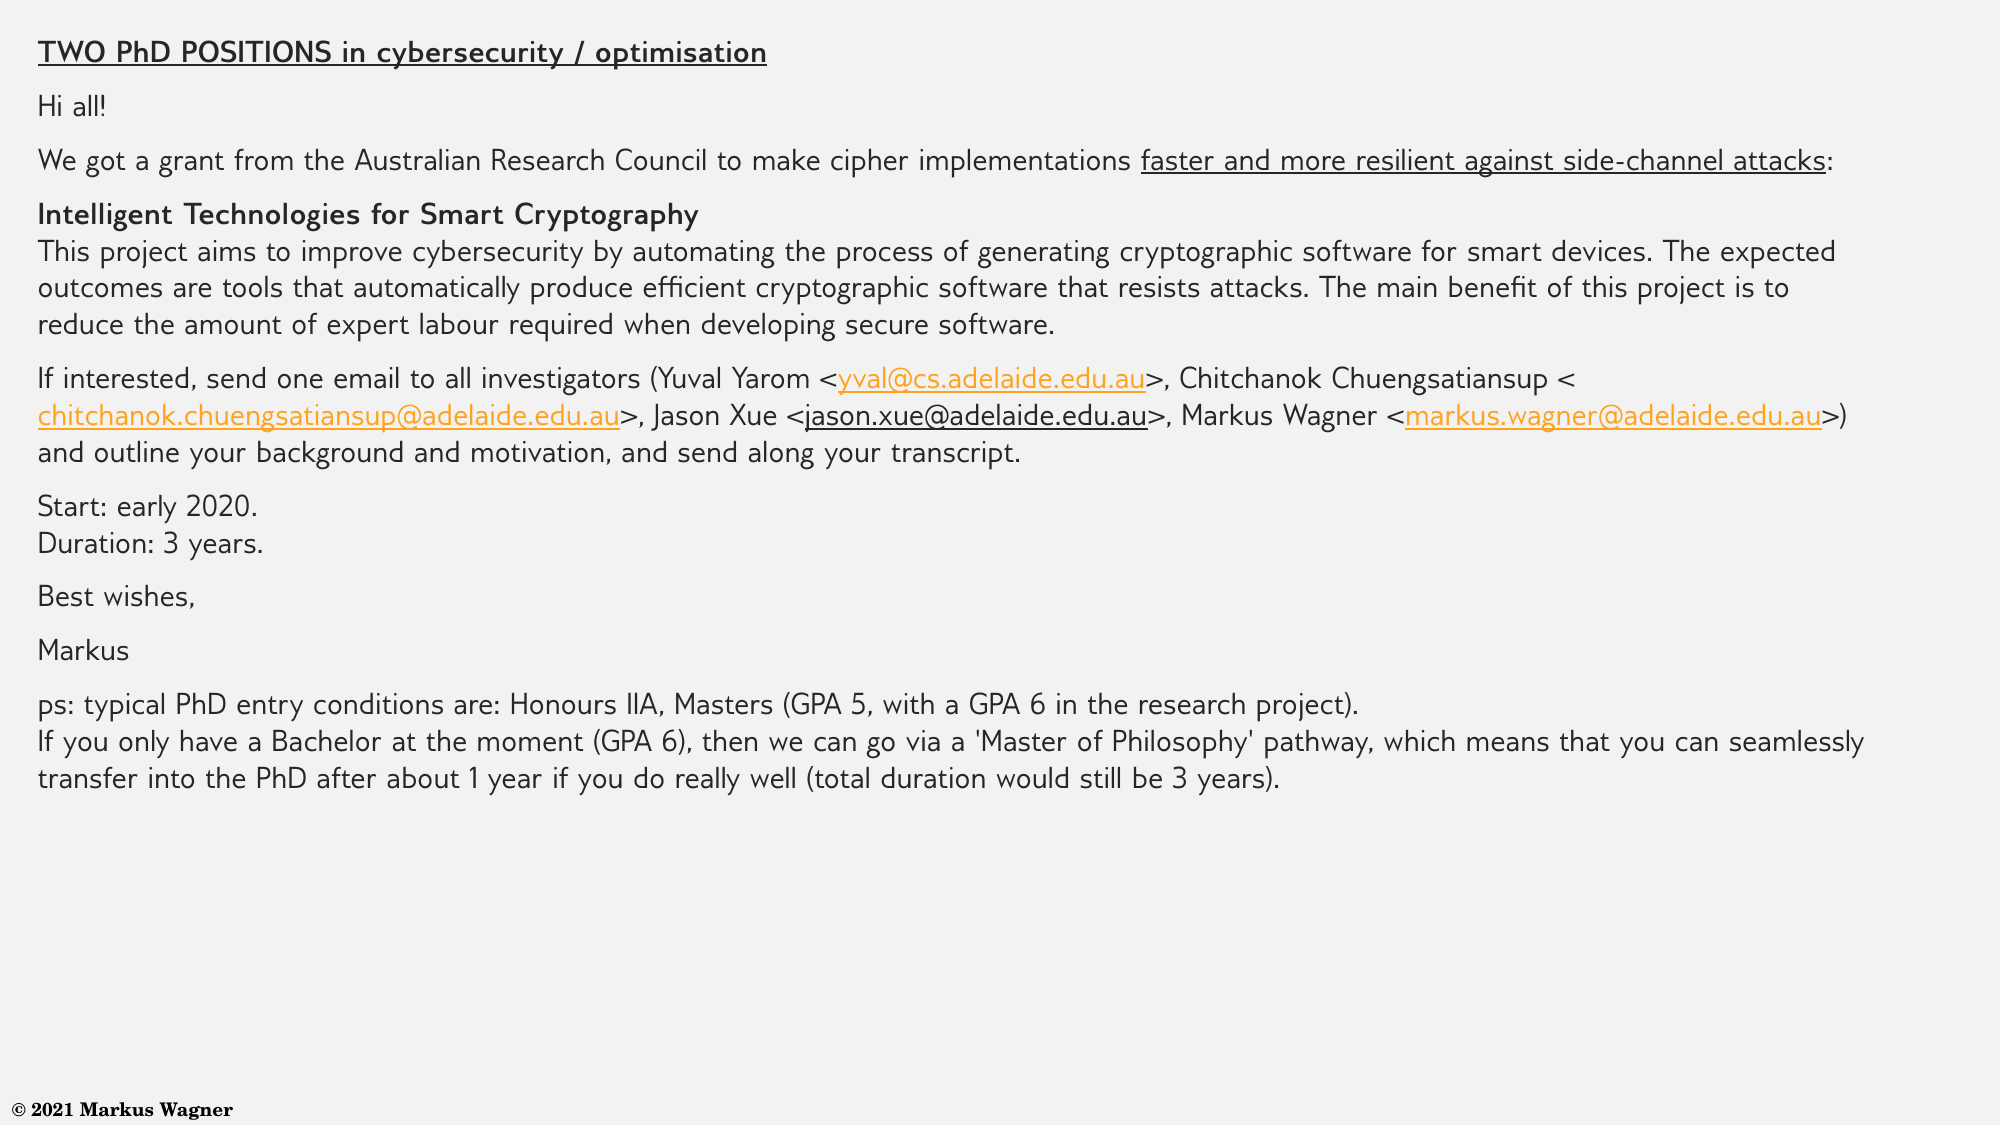

TWO PhD POSITIONS in cybersecurity / optimisation
Hi all!
We got a grant from the Australian Research Council to make cipher implementations faster and more resilient against side-channel attacks:
Intelligent Technologies for Smart Cryptography
This project aims to improve cybersecurity by automating the process of generating cryptographic software for smart devices. The expected outcomes are tools that automatically produce efficient cryptographic software that resists attacks. The main benefit of this project is to reduce the amount of expert labour required when developing secure software.
If interested, send one email to all investigators (Yuval Yarom <yval@cs.adelaide.edu.au>, Chitchanok Chuengsatiansup <chitchanok.chuengsatiansup@adelaide.edu.au>, Jason Xue <jason.xue@adelaide.edu.au>, Markus Wagner <markus.wagner@adelaide.edu.au>) and outline your background and motivation, and send along your transcript.
Start: early 2020.
Duration: 3 years.
Best wishes,
Markus
ps: typical PhD entry conditions are: Honours IIA, Masters (GPA 5, with a GPA 6 in the research project).
If you only have a Bachelor at the moment (GPA 6), then we can go via a 'Master of Philosophy' pathway, which means that you can seamlessly transfer into the PhD after about 1 year if you do really well (total duration would still be 3 years).